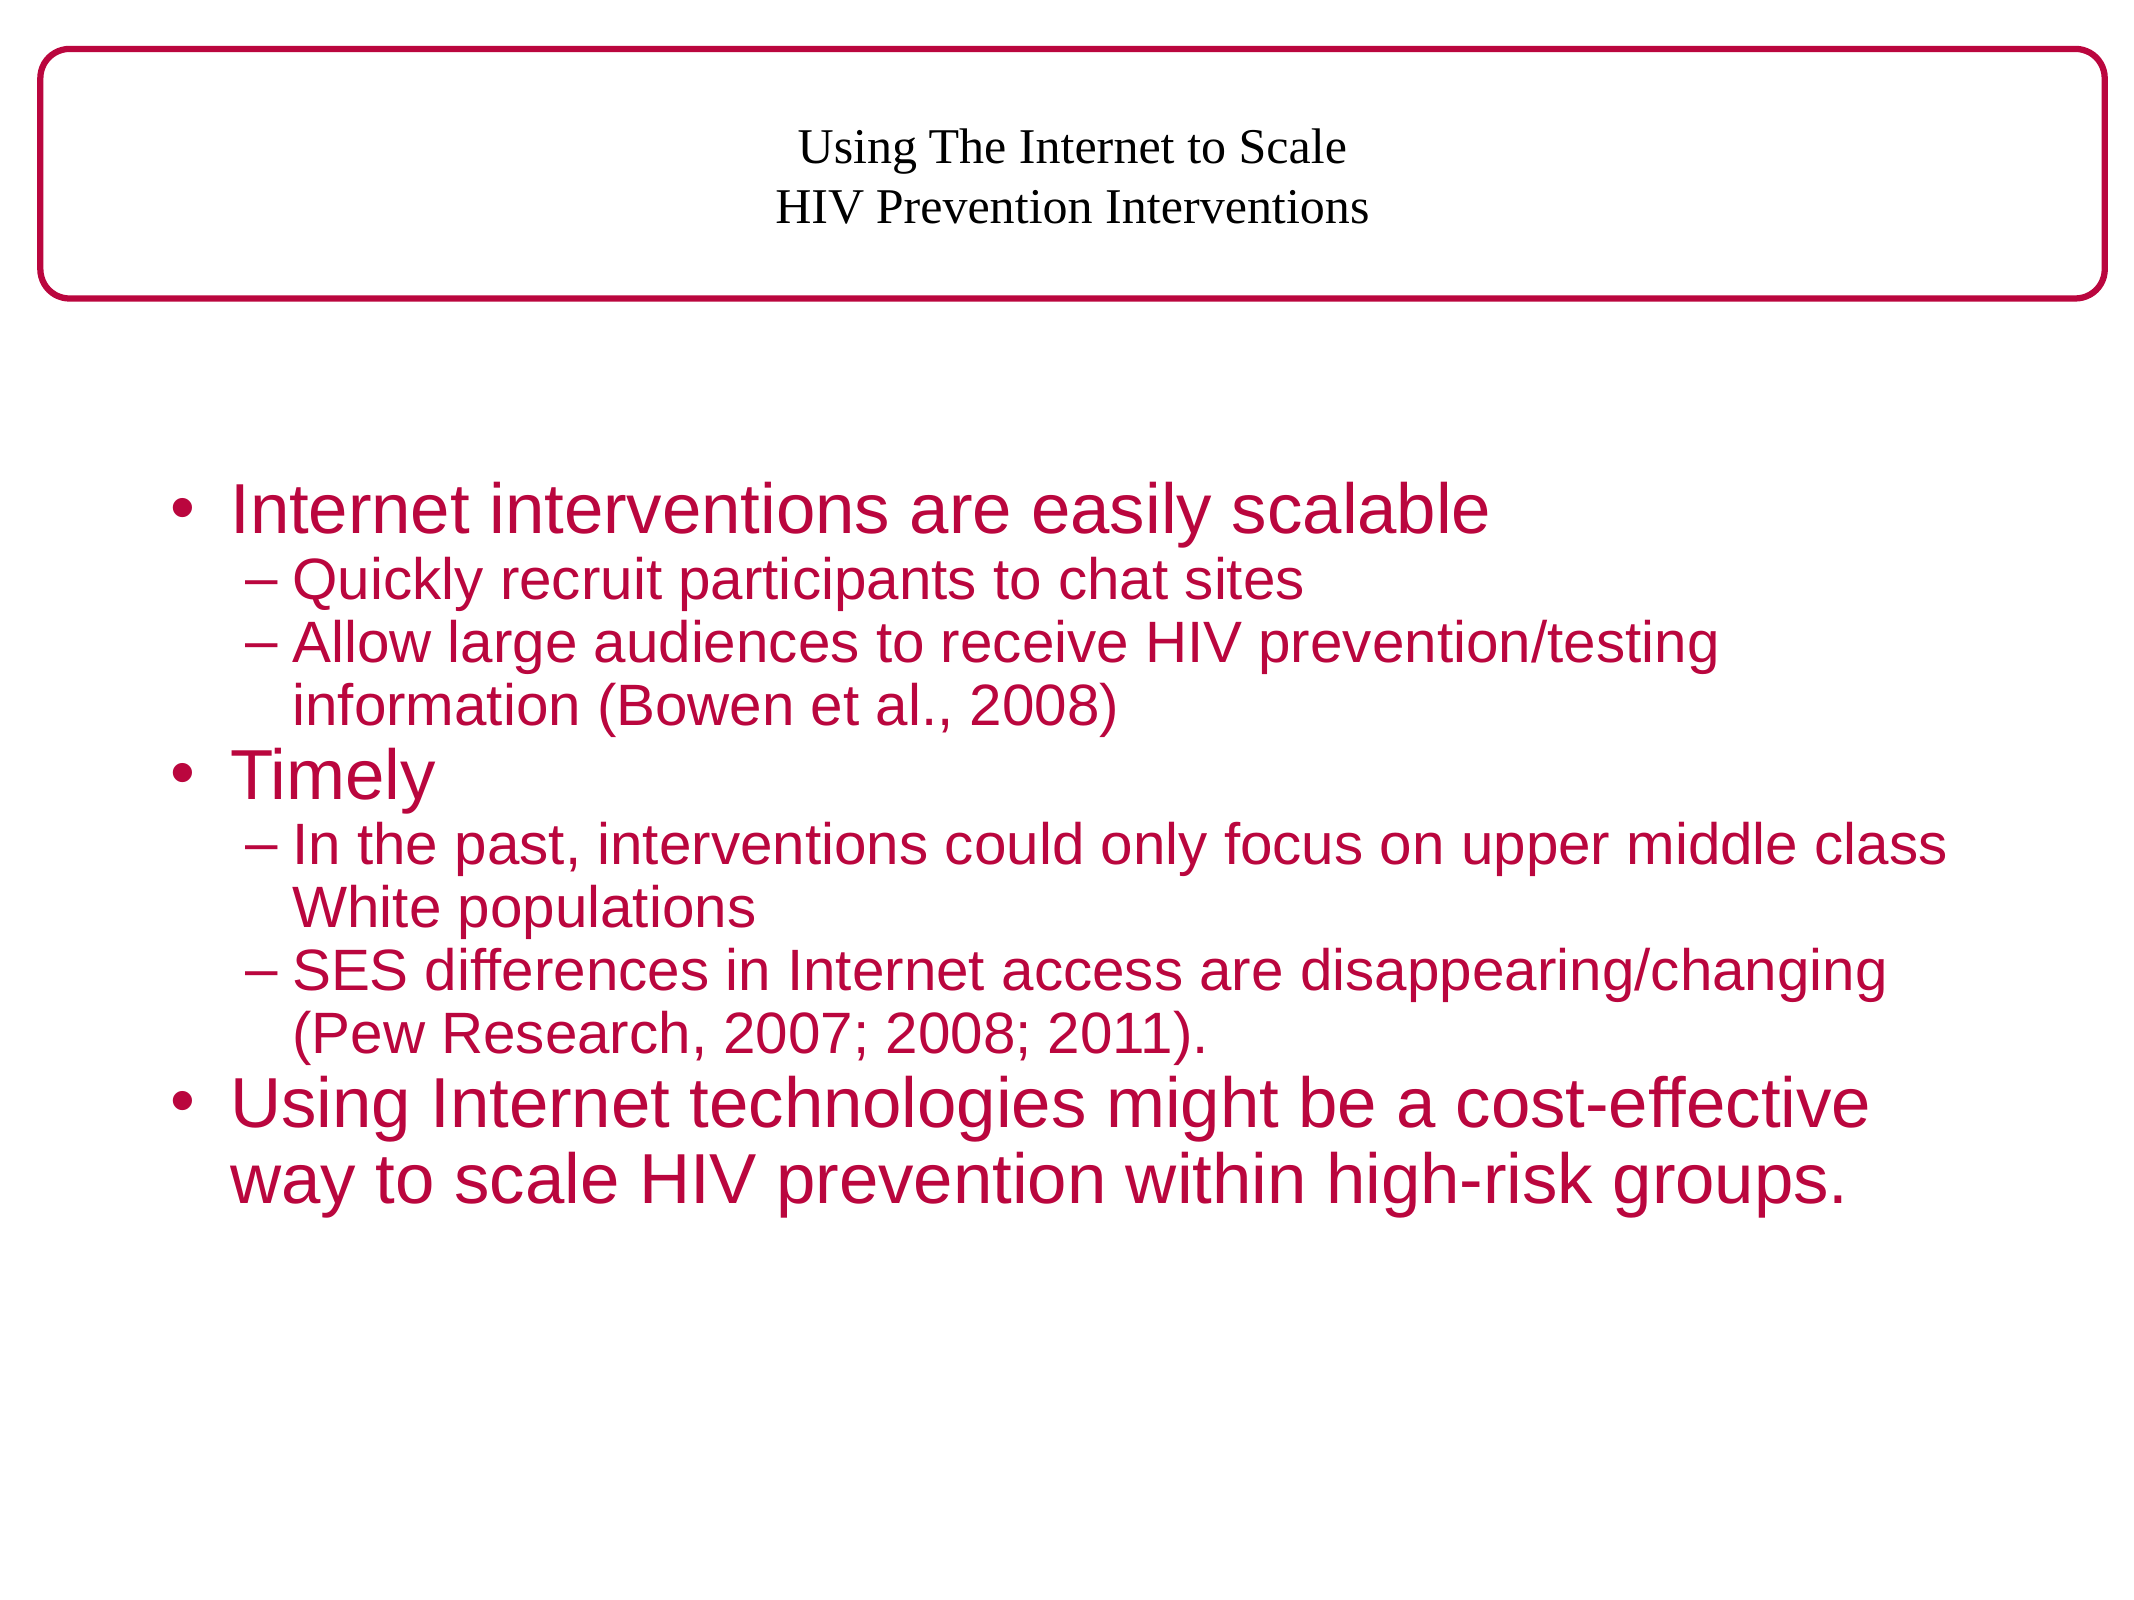

Using The Internet to Scale
HIV Prevention Interventions
Internet interventions are easily scalable
Quickly recruit participants to chat sites
Allow large audiences to receive HIV prevention/testing information (Bowen et al., 2008)
Timely
In the past, interventions could only focus on upper middle class White populations
SES differences in Internet access are disappearing/changing (Pew Research, 2007; 2008; 2011).
Using Internet technologies might be a cost-effective way to scale HIV prevention within high-risk groups.